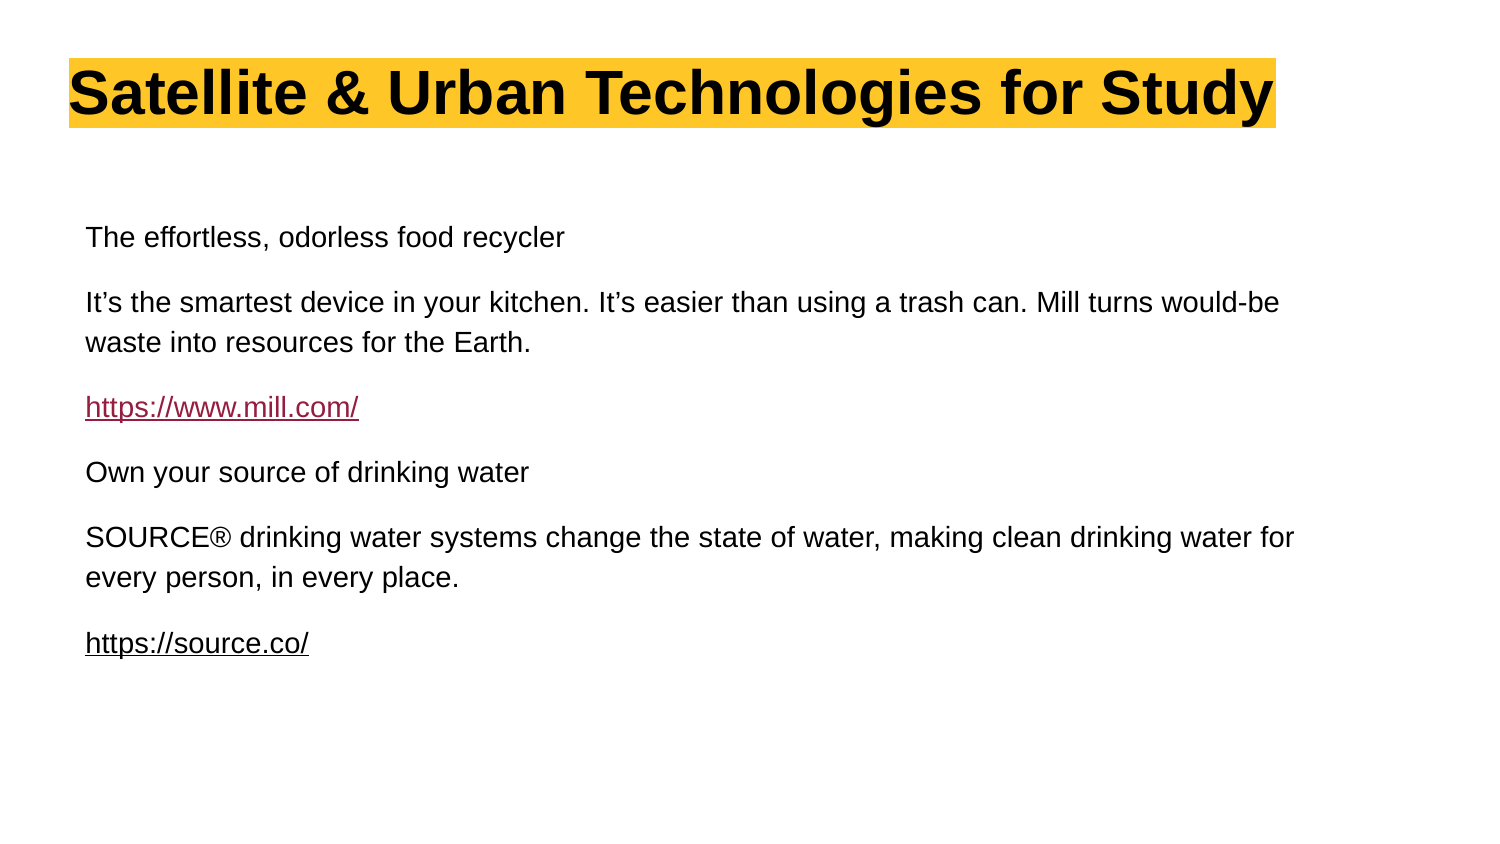

# Satellite & Urban Technologies for Study
The effortless, odorless food recycler
It’s the smartest device in your kitchen. It’s easier than using a trash can. Mill turns would-be waste into resources for the Earth.
https://www.mill.com/
Own your source of drinking water
SOURCE® drinking water systems change the state of water, making clean drinking water for every person, in every place.
https://source.co/